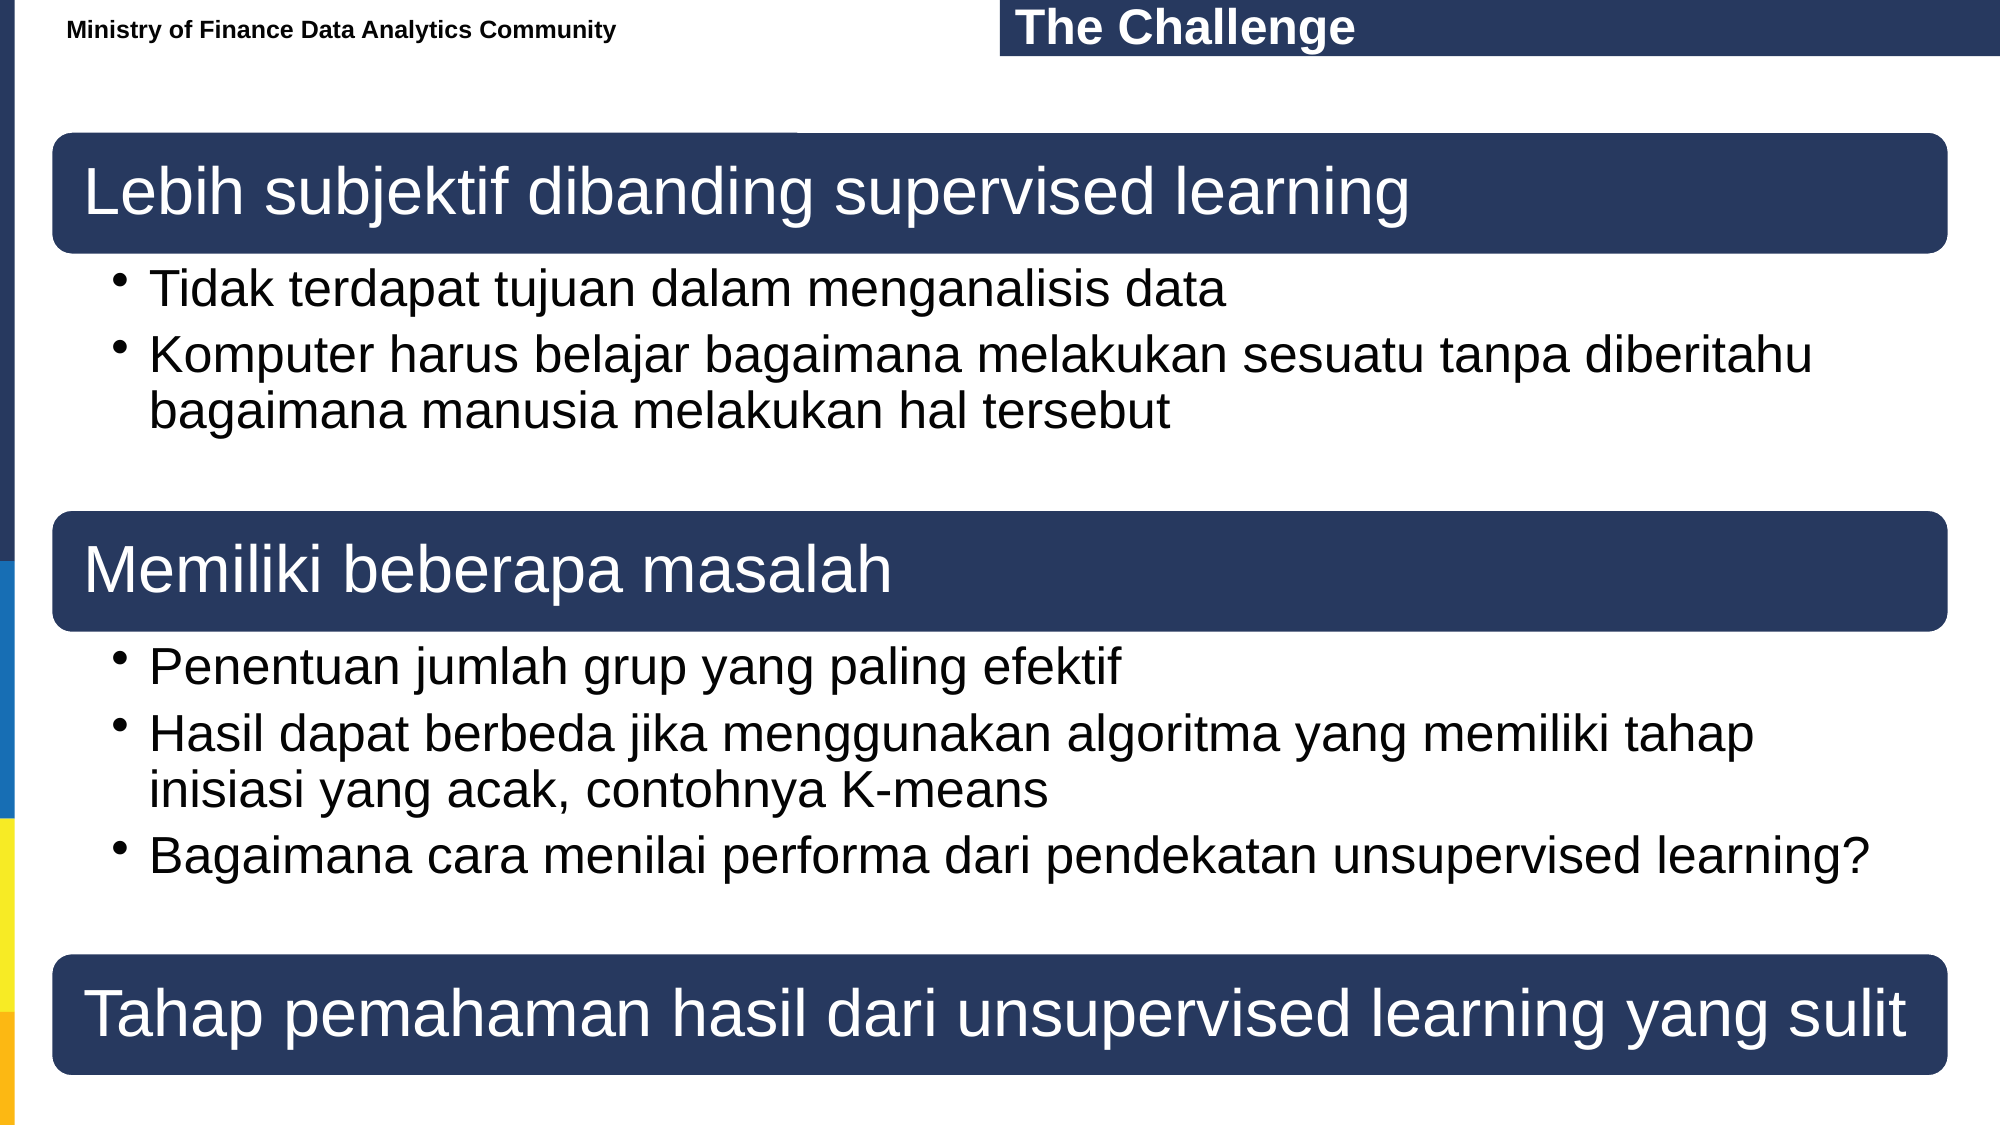

# The Challenge
Ministry of Finance Data Analytics Community
Lebih subjektif dibanding supervised learning
Tidak terdapat tujuan dalam menganalisis data
Komputer harus belajar bagaimana melakukan sesuatu tanpa diberitahu bagaimana manusia melakukan hal tersebut

Memiliki beberapa masalah
Penentuan jumlah grup yang paling efektif
Hasil dapat berbeda jika menggunakan algoritma yang memiliki tahap inisiasi yang acak, contohnya K-means
Bagaimana cara menilai performa dari pendekatan unsupervised learning?

Tahap pemahaman hasil dari unsupervised learning yang sulit